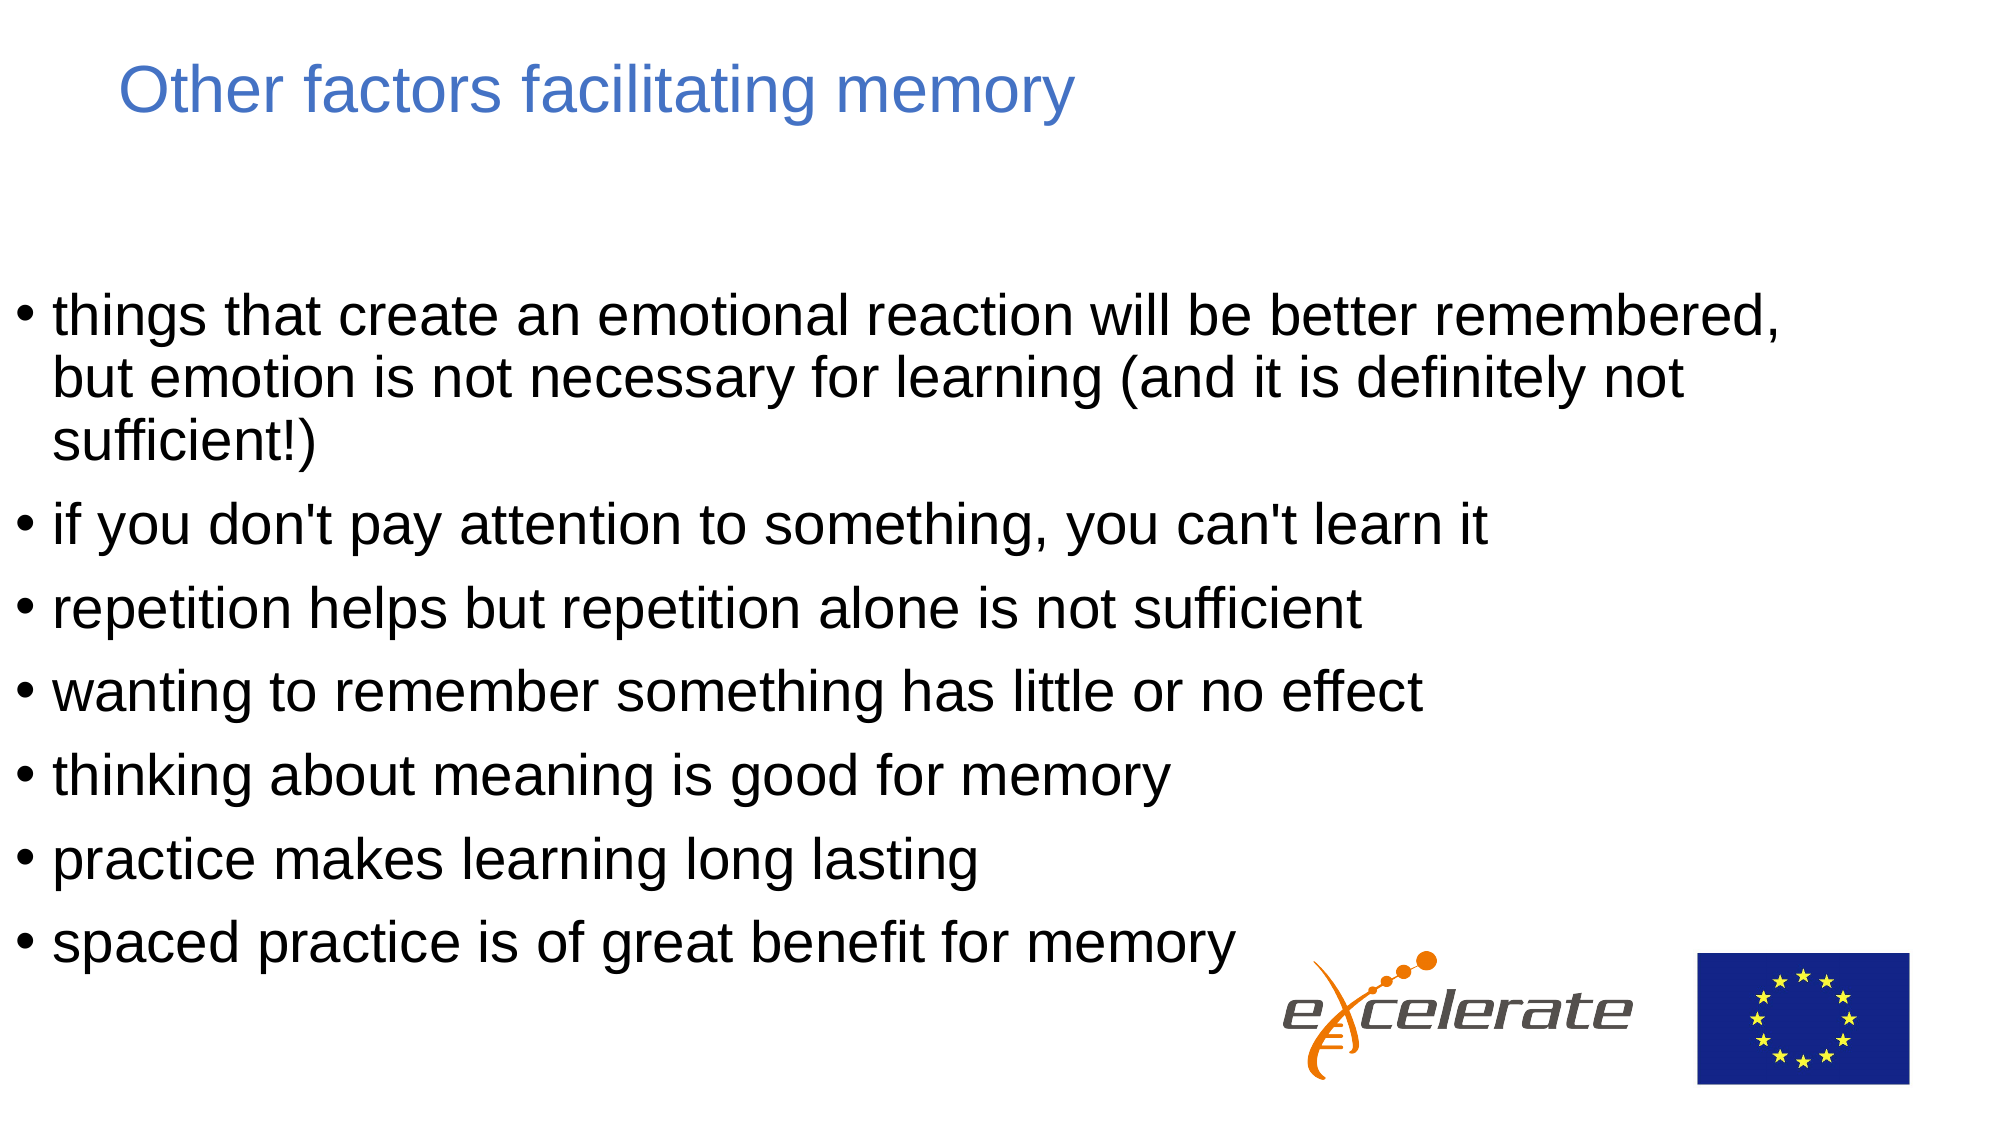

# Other factors facilitating memory
things that create an emotional reaction will be better remembered, but emotion is not necessary for learning (and it is definitely not sufficient!)
if you don't pay attention to something, you can't learn it
repetition helps but repetition alone is not sufficient
wanting to remember something has little or no effect
thinking about meaning is good for memory
practice makes learning long lasting
spaced practice is of great benefit for memory